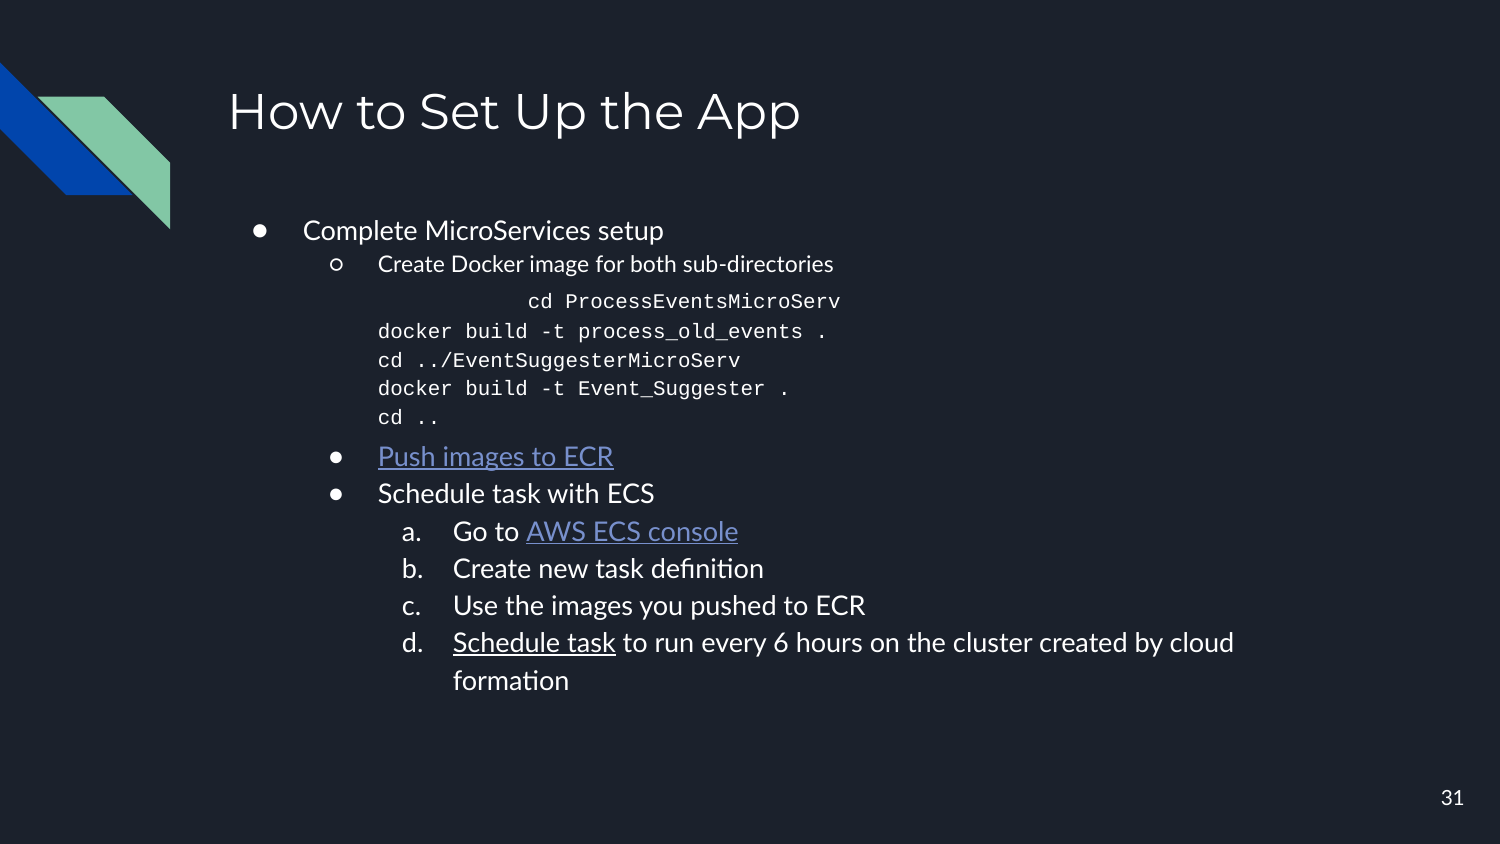

# How to Set Up the App
Complete MicroServices setup
Create Docker image for both sub-directories
		cd ProcessEventsMicroServ
docker build -t process_old_events .
cd ../EventSuggesterMicroServ
docker build -t Event_Suggester .
cd ..
Push images to ECR
Schedule task with ECS
Go to AWS ECS console
Create new task definition
Use the images you pushed to ECR
Schedule task to run every 6 hours on the cluster created by cloud formation

31